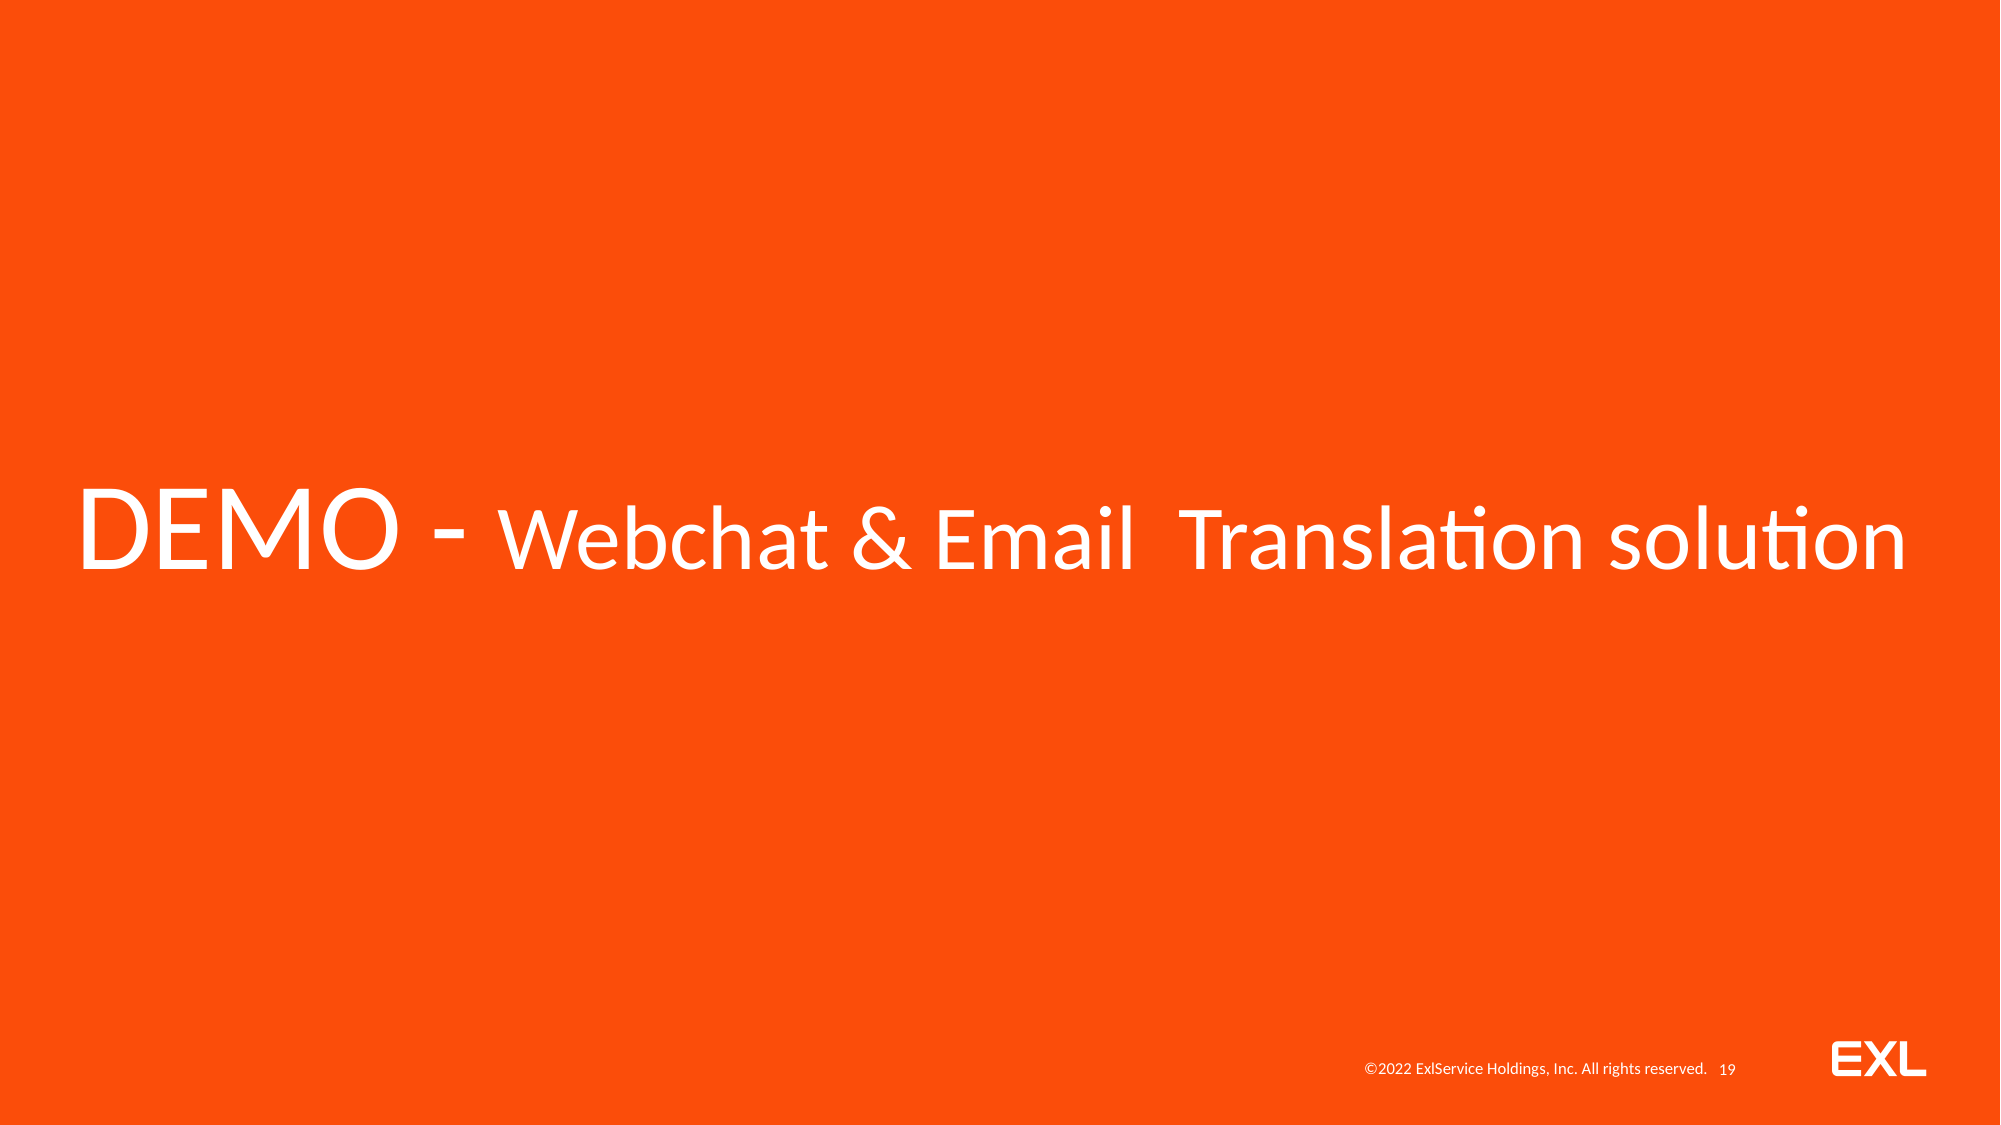

# DEMO - Webchat & Email  Translation solution